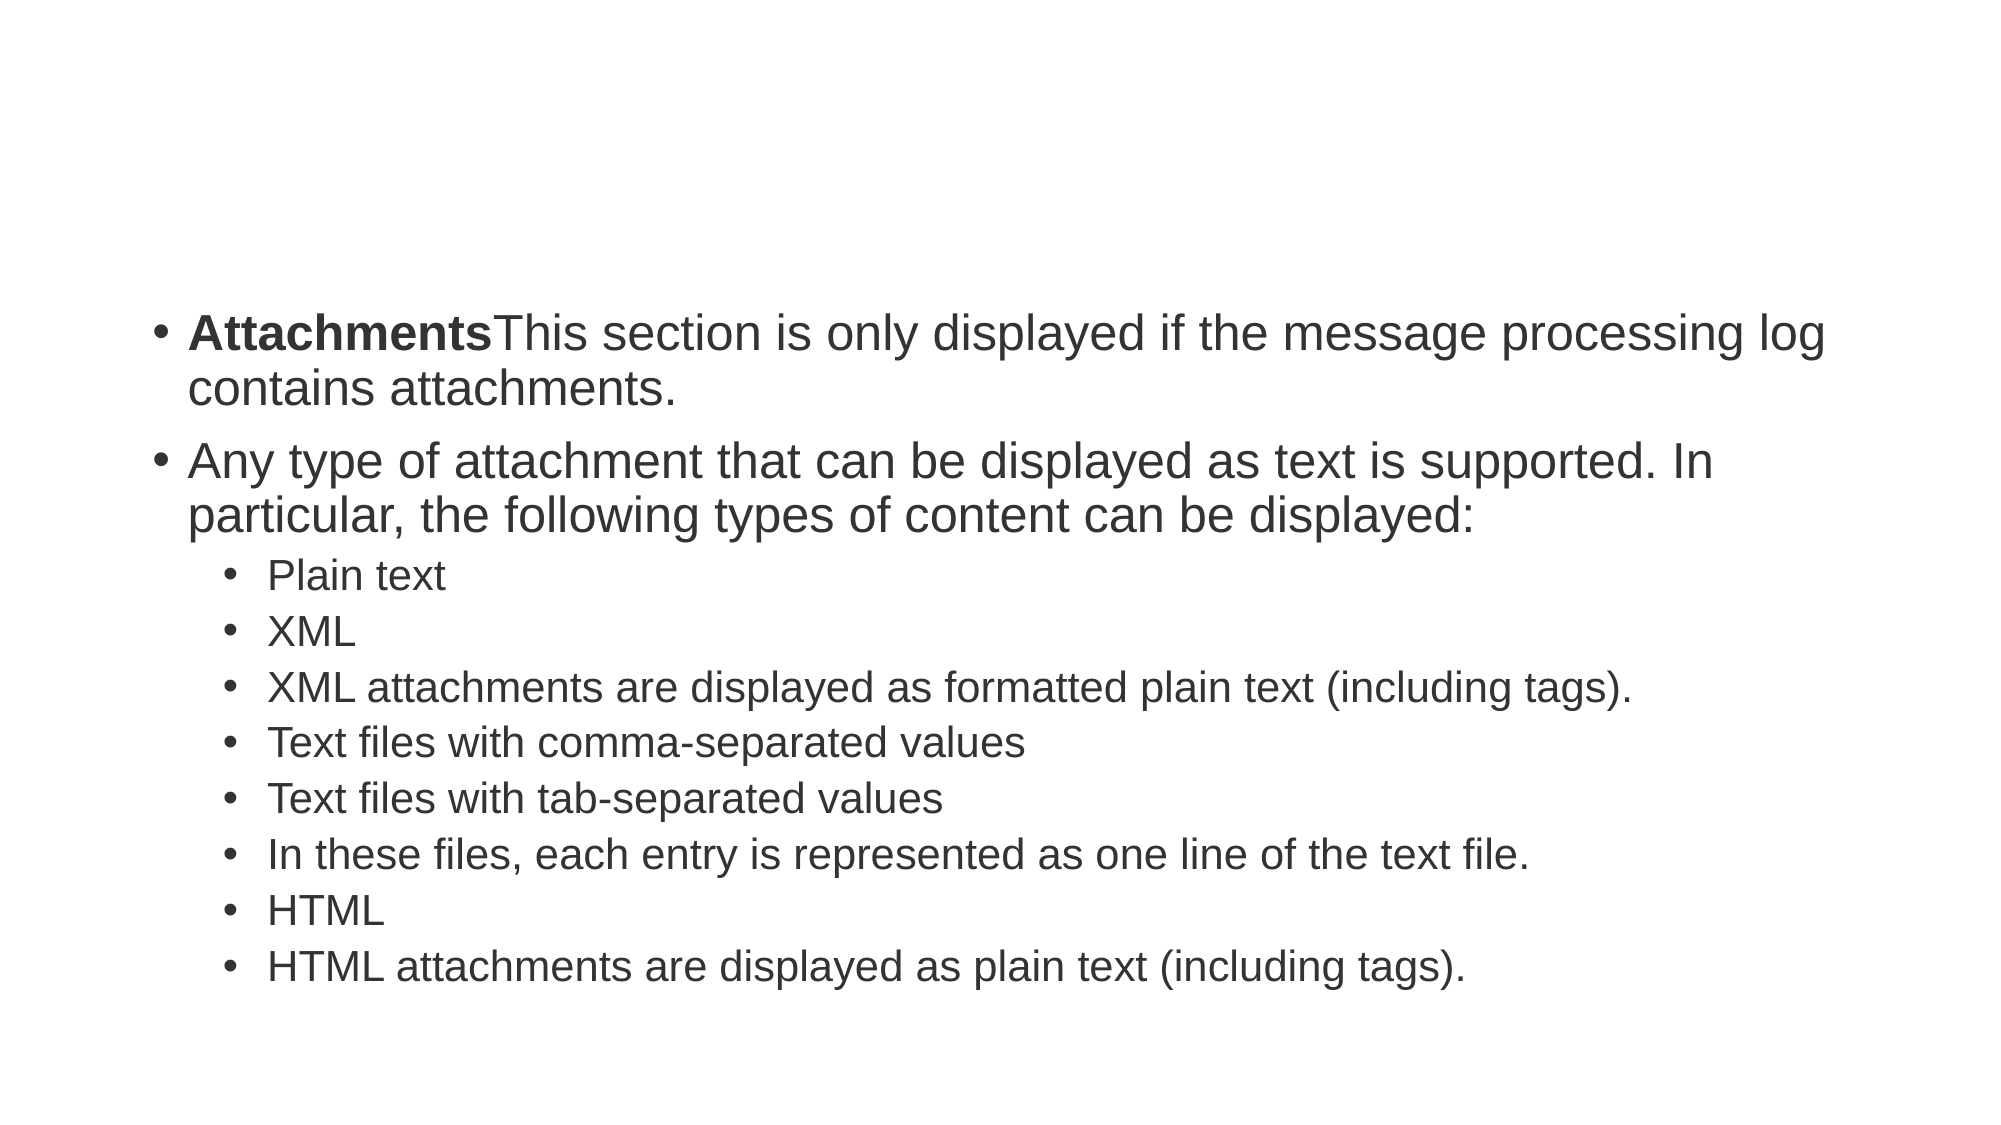

#
AttachmentsThis section is only displayed if the message processing log contains attachments.
Any type of attachment that can be displayed as text is supported. In particular, the following types of content can be displayed:
Plain text
XML
XML attachments are displayed as formatted plain text (including tags).
Text files with comma-separated values
Text files with tab-separated values
In these files, each entry is represented as one line of the text file.
HTML
HTML attachments are displayed as plain text (including tags).